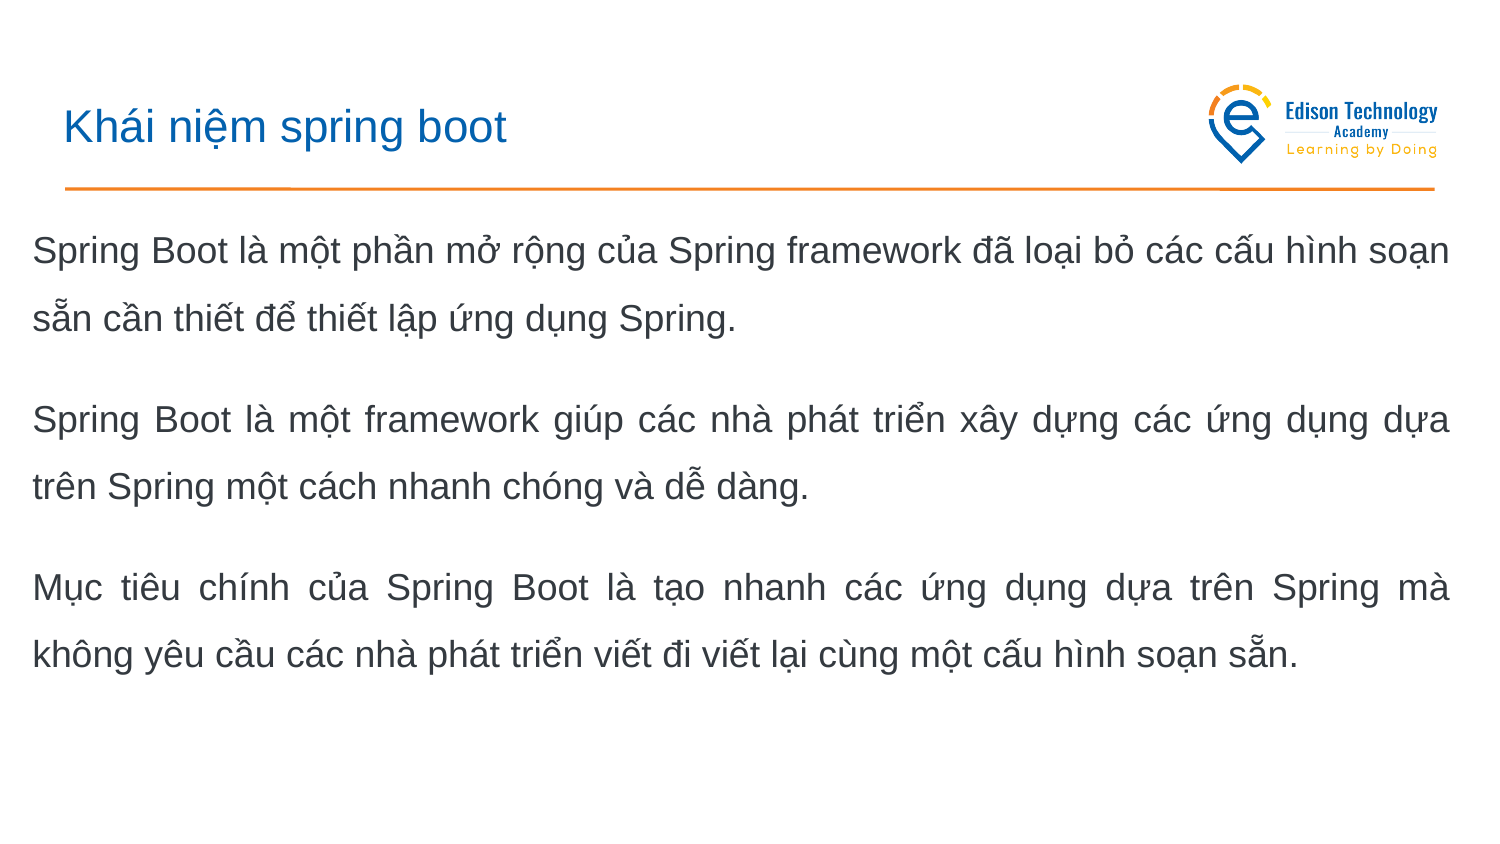

# Khái niệm spring boot
Spring Boot là một phần mở rộng của Spring framework đã loại bỏ các cấu hình soạn sẵn cần thiết để thiết lập ứng dụng Spring.
Spring Boot là một framework giúp các nhà phát triển xây dựng các ứng dụng dựa trên Spring một cách nhanh chóng và dễ dàng.
Mục tiêu chính của Spring Boot là tạo nhanh các ứng dụng dựa trên Spring mà không yêu cầu các nhà phát triển viết đi viết lại cùng một cấu hình soạn sẵn.